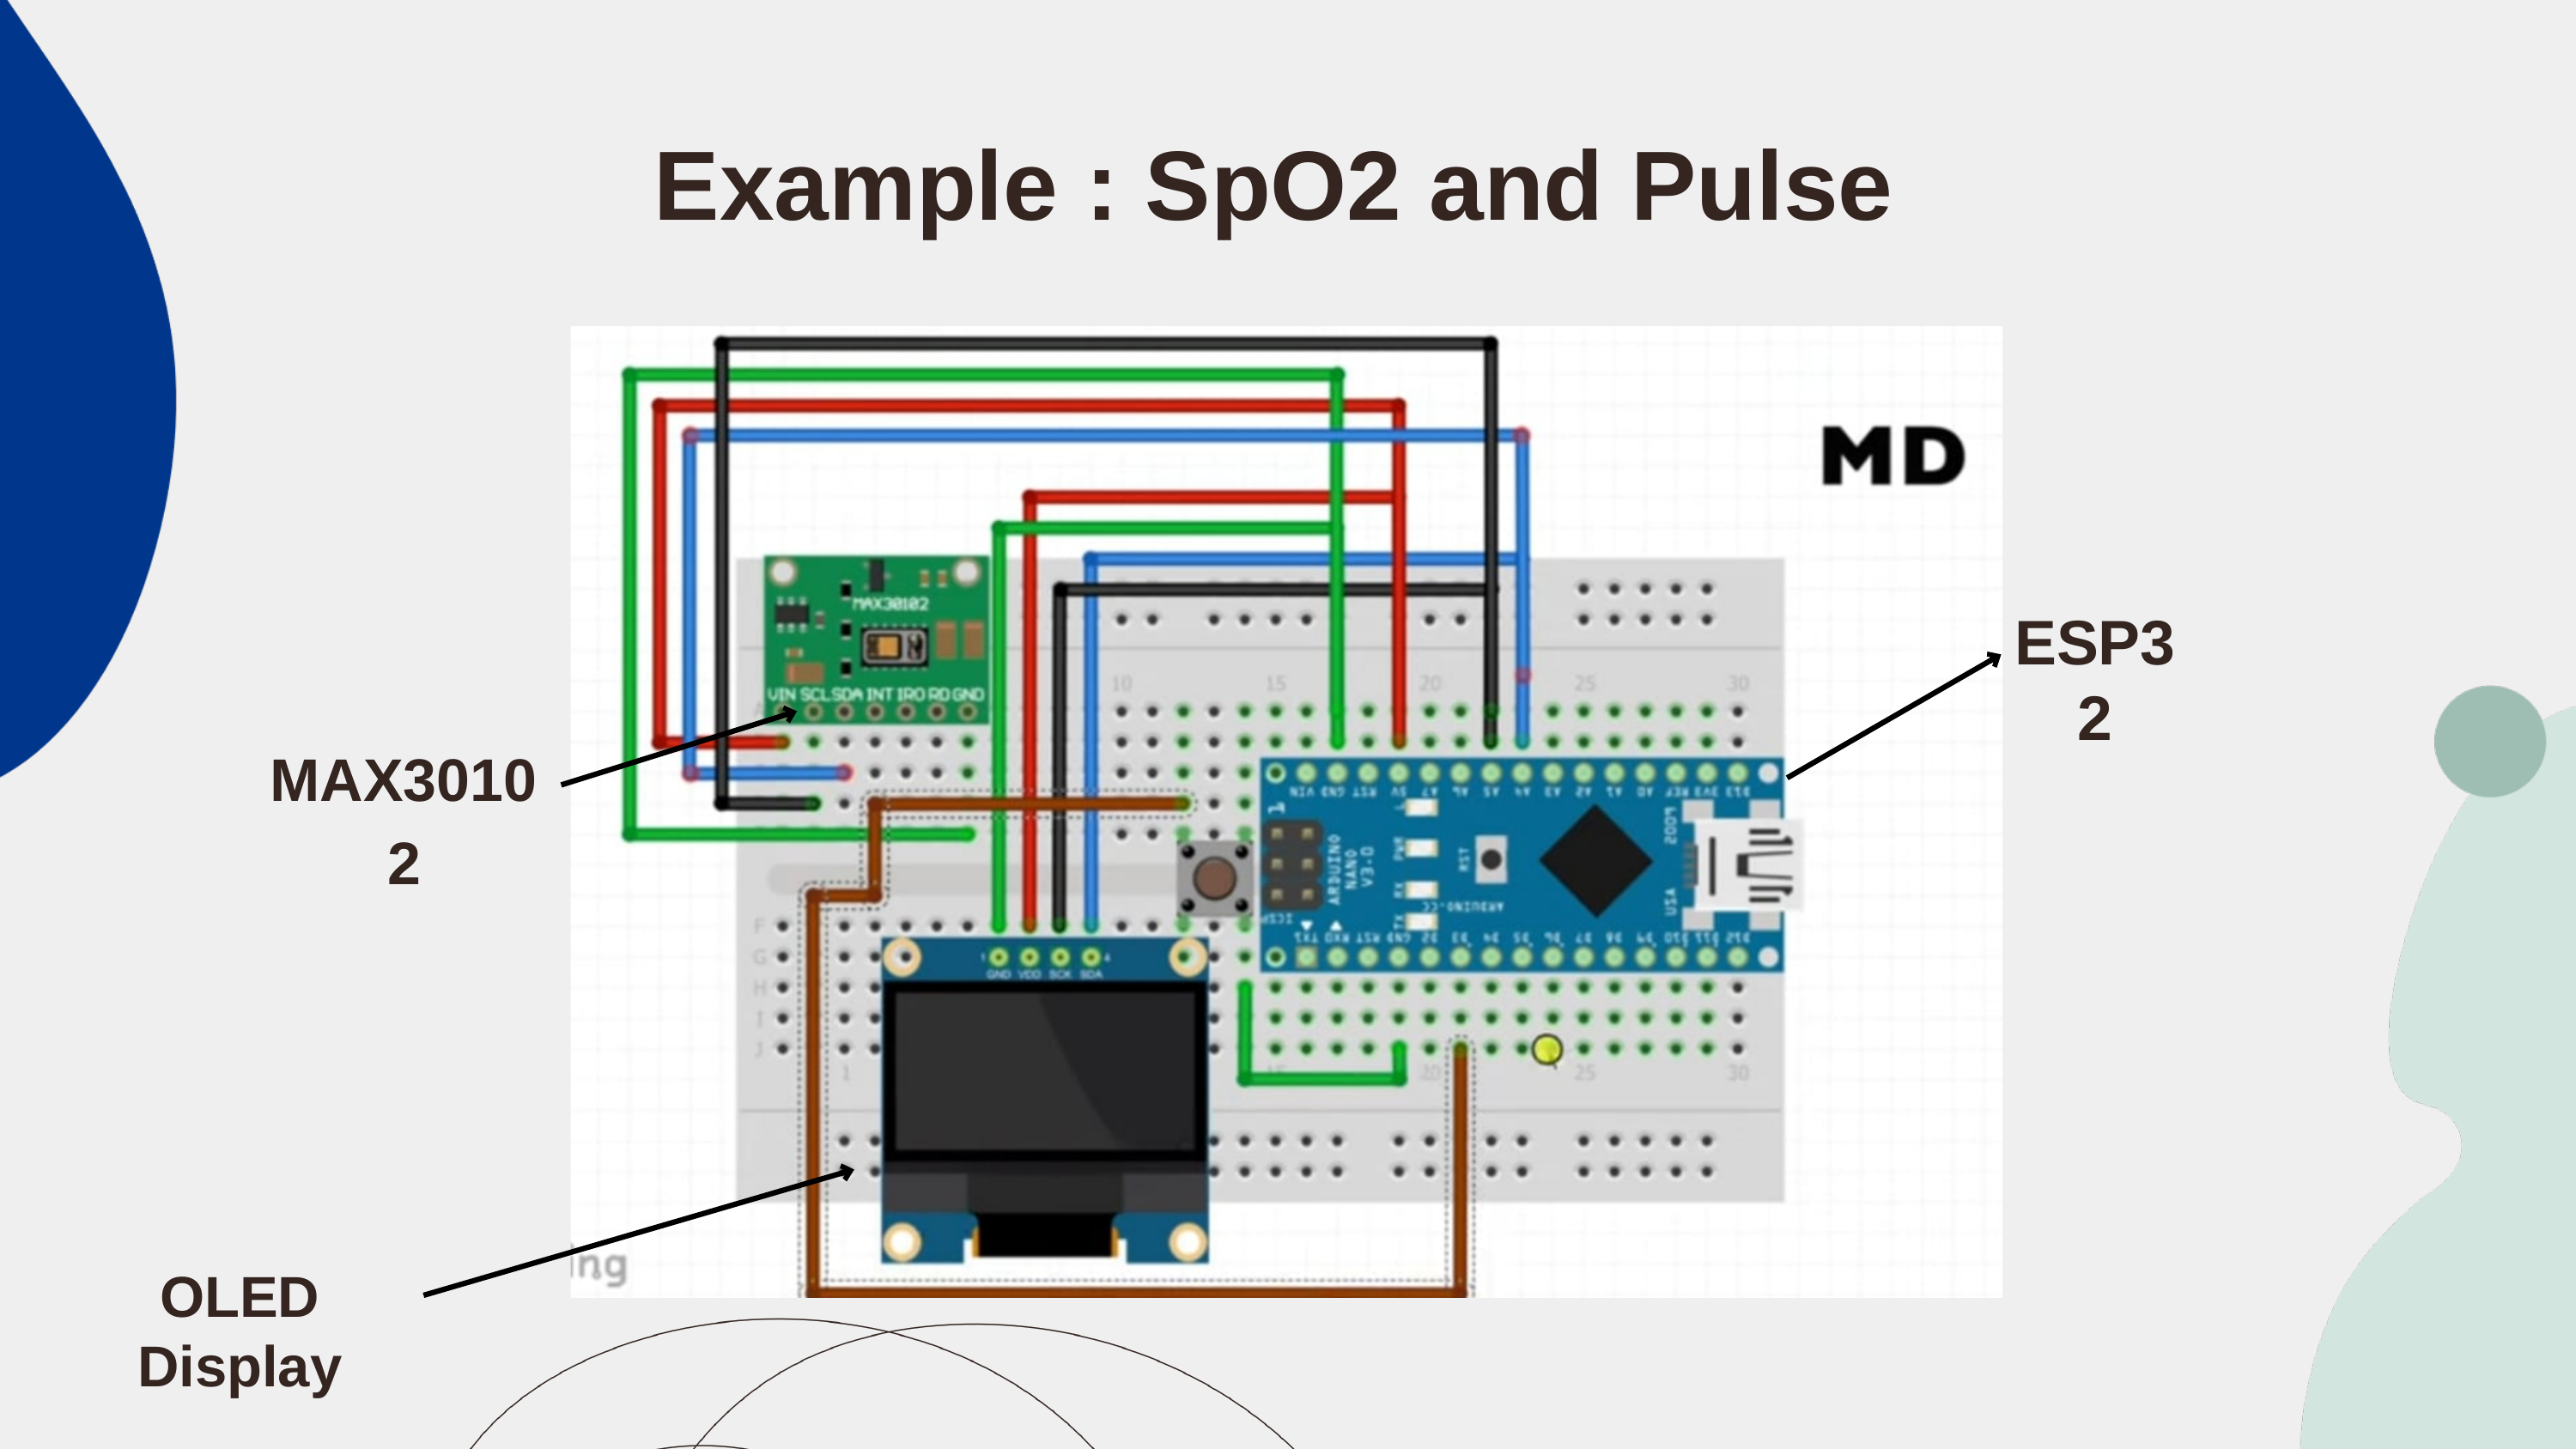

Example : SpO2 and Pulse

ESP32

MAX30102

OLED Display